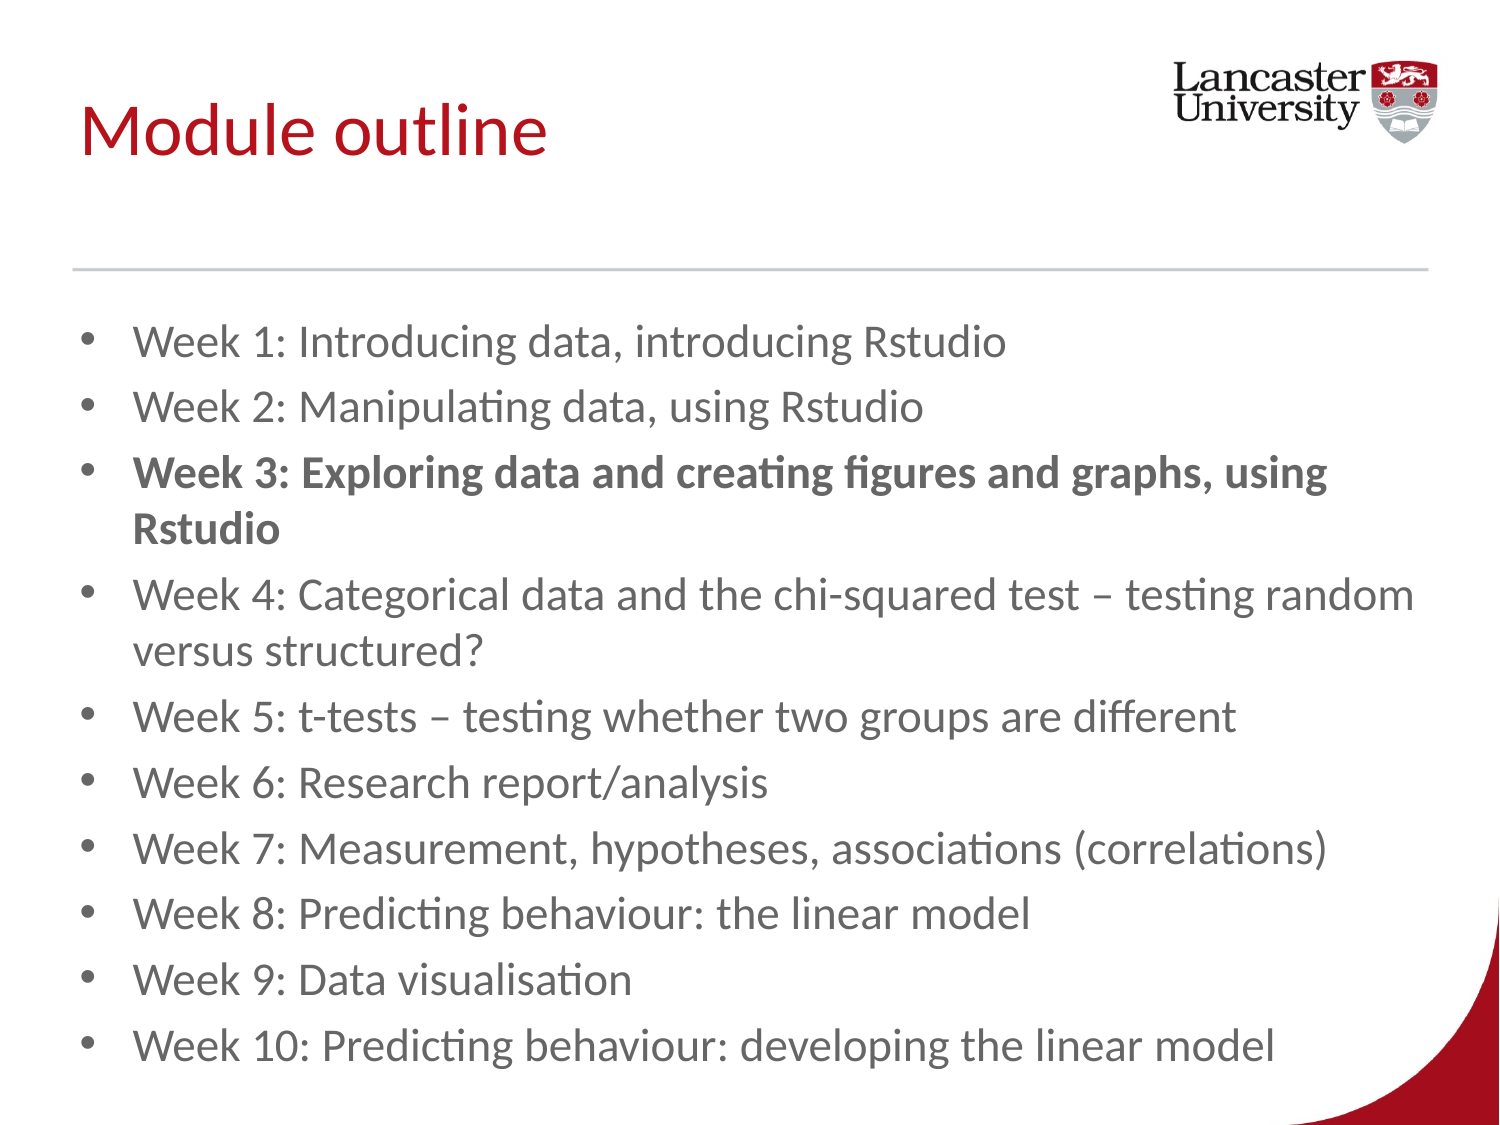

# Module outline
Week 1: Introducing data, introducing Rstudio
Week 2: Manipulating data, using Rstudio
Week 3: Exploring data and creating figures and graphs, using Rstudio
Week 4: Categorical data and the chi-squared test – testing random versus structured?
Week 5: t-tests – testing whether two groups are different
Week 6: Research report/analysis
Week 7: Measurement, hypotheses, associations (correlations)
Week 8: Predicting behaviour: the linear model
Week 9: Data visualisation
Week 10: Predicting behaviour: developing the linear model